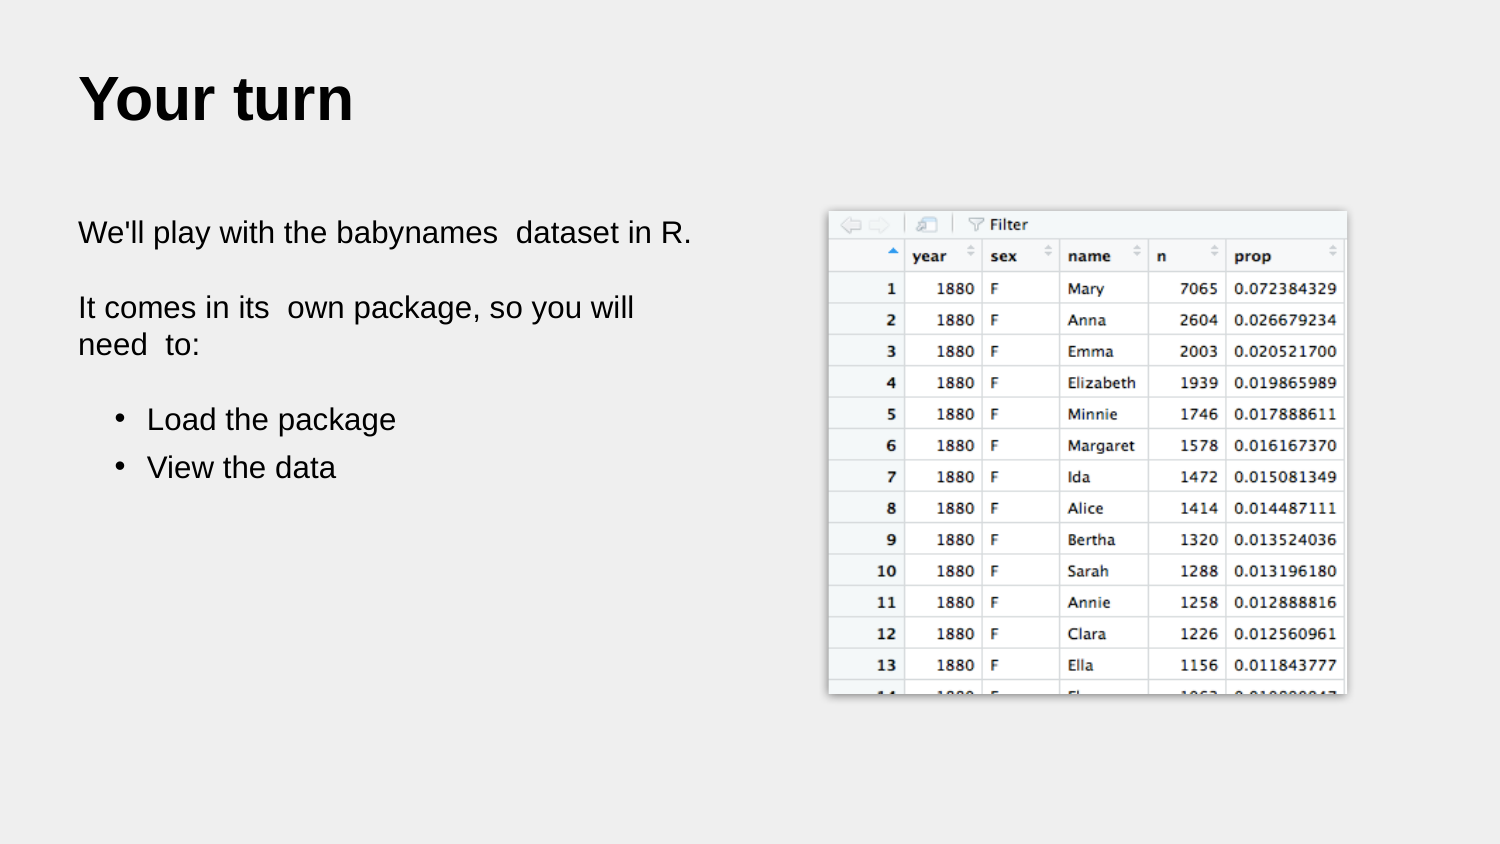

Your turn

We'll play with the babynames  dataset in R.

It comes in its  own package, so you will need  to:

Load the package
View the data